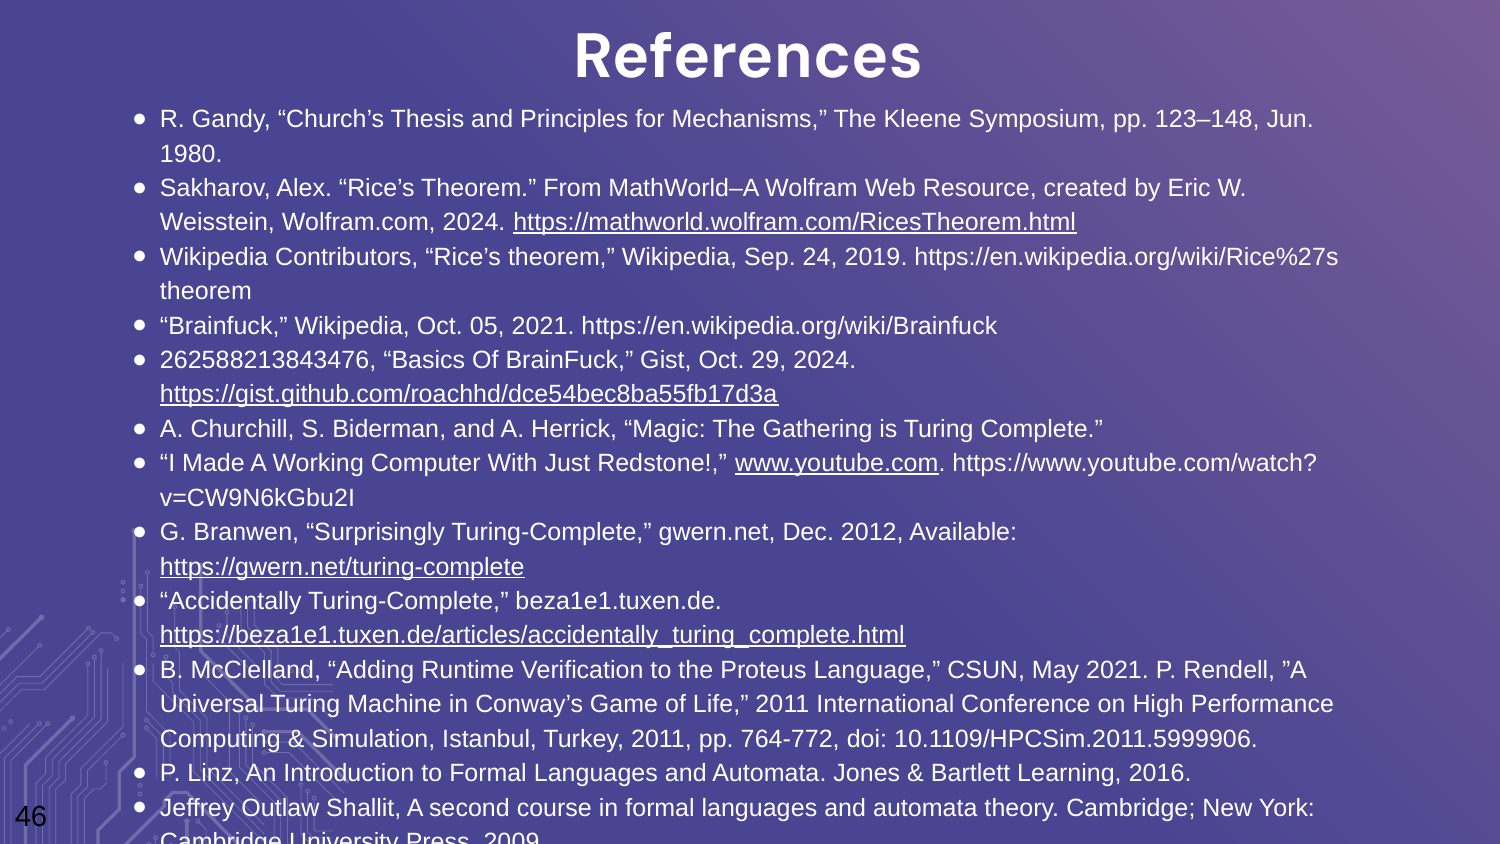

# References
R. Gandy, “Church’s Thesis and Principles for Mechanisms,” The Kleene Symposium, pp. 123–148, Jun. 1980.
Sakharov, Alex. “Rice’s Theorem.” From MathWorld–A Wolfram Web Resource, created by Eric W. Weisstein, Wolfram.com, 2024. https://mathworld.wolfram.com/RicesTheorem.html
Wikipedia Contributors, “Rice’s theorem,” Wikipedia, Sep. 24, 2019. https://en.wikipedia.org/wiki/Rice%27s theorem
“Brainfuck,” Wikipedia, Oct. 05, 2021. https://en.wikipedia.org/wiki/Brainfuck
262588213843476, “Basics Of BrainFuck,” Gist, Oct. 29, 2024. https://gist.github.com/roachhd/dce54bec8ba55fb17d3a
A. Churchill, S. Biderman, and A. Herrick, “Magic: The Gathering is Turing Complete.”
“I Made A Working Computer With Just Redstone!,” www.youtube.com. https://www.youtube.com/watch?v=CW9N6kGbu2I
G. Branwen, “Surprisingly Turing-Complete,” gwern.net, Dec. 2012, Available: https://gwern.net/turing-complete
“Accidentally Turing-Complete,” beza1e1.tuxen.de. https://beza1e1.tuxen.de/articles/accidentally_turing_complete.html
B. McClelland, “Adding Runtime Verification to the Proteus Language,” CSUN, May 2021. P. Rendell, ”A Universal Turing Machine in Conway’s Game of Life,” 2011 International Conference on High Performance Computing & Simulation, Istanbul, Turkey, 2011, pp. 764-772, doi: 10.1109/HPCSim.2011.5999906.
P. Linz, An Introduction to Formal Languages and Automata. Jones & Bartlett Learning, 2016.
Jeffrey Outlaw Shallit, A second course in formal languages and automata theory. Cambridge; New York: Cambridge University Press, 2009.
46